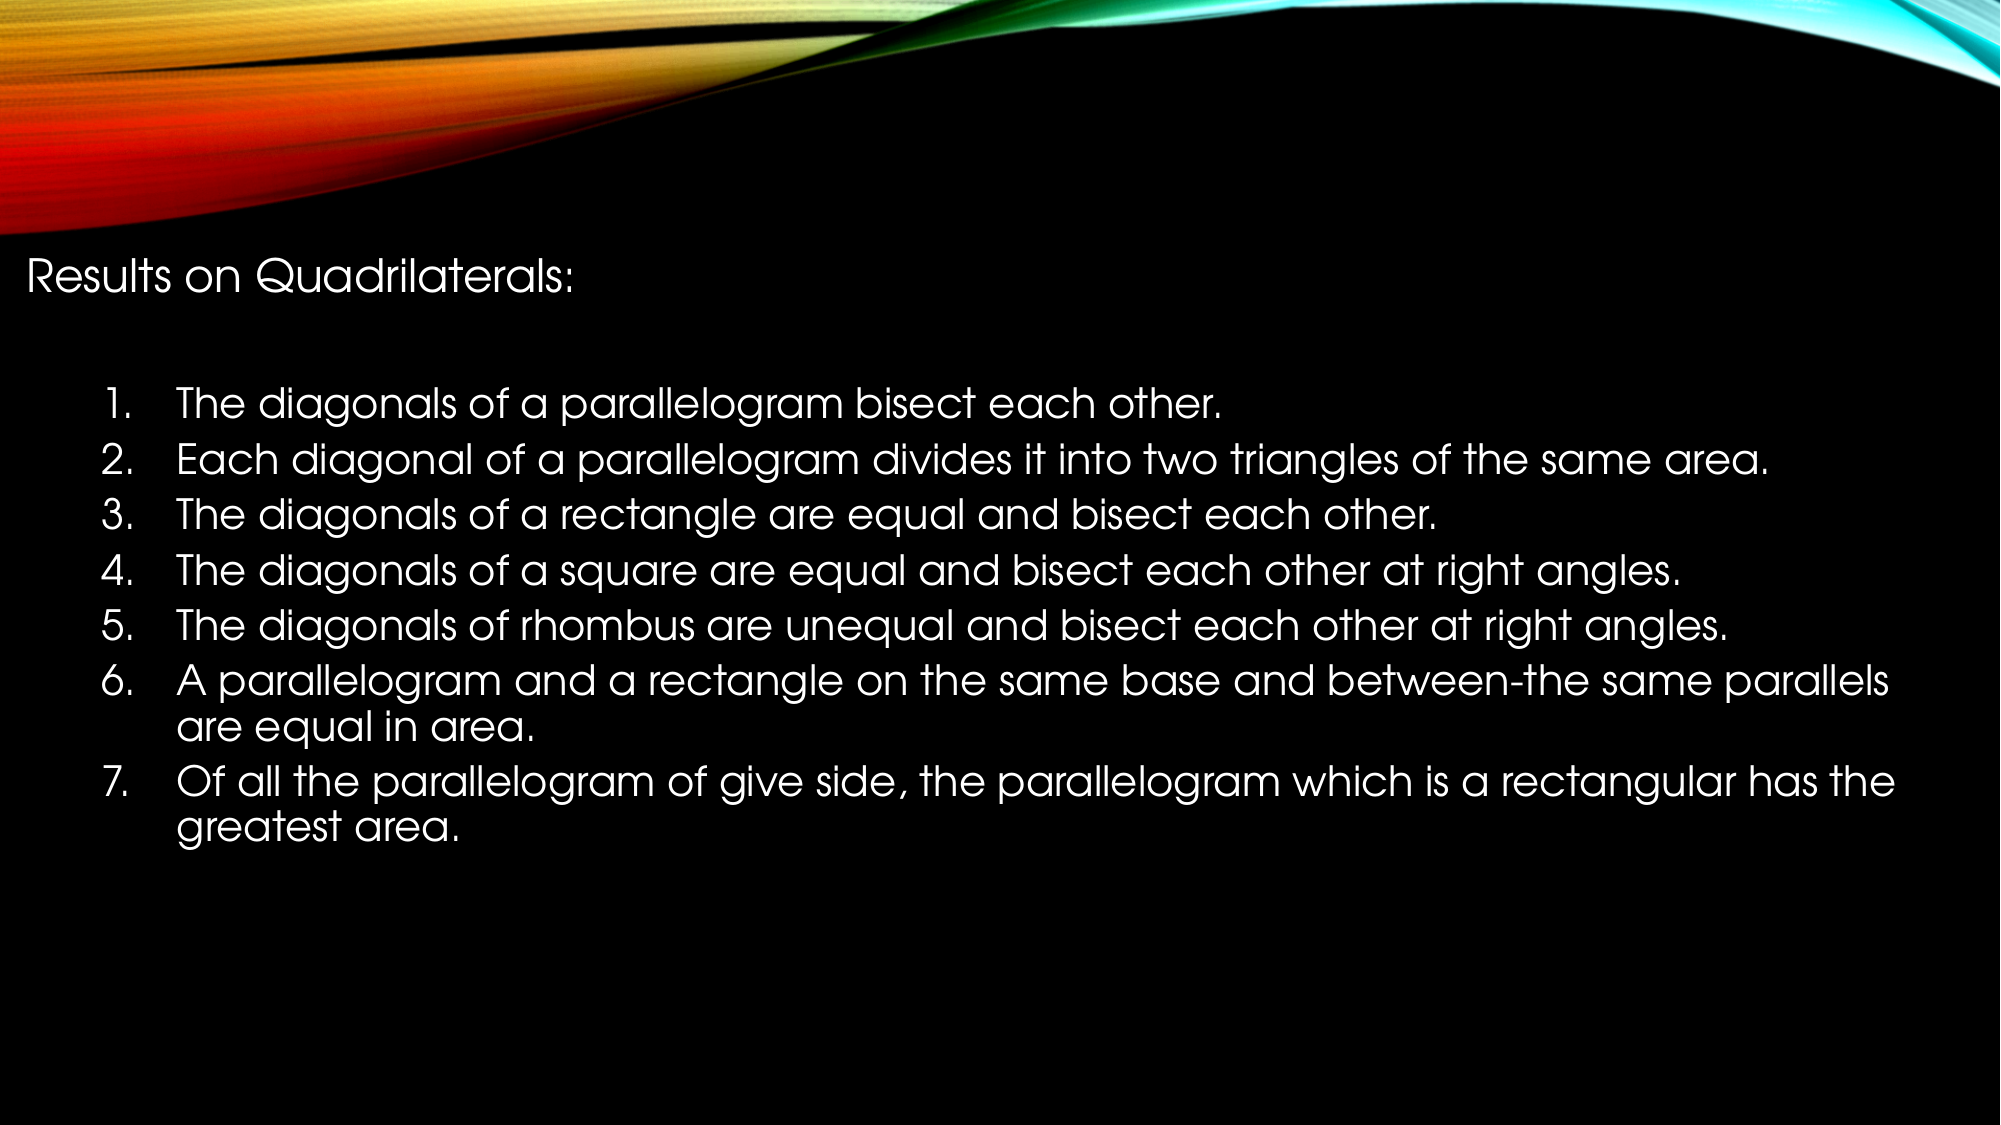

Results on Quadrilaterals:

The diagonals of a parallelogram bisect each other.
Each diagonal of a parallelogram divides it into two triangles of the same area.
The diagonals of a rectangle are equal and bisect each other.
The diagonals of a square are equal and bisect each other at right angles.
The diagonals of rhombus are unequal and bisect each other at right angles.
A parallelogram and a rectangle on the same base and between-the same parallels are equal in area.
Of all the parallelogram of give side, the parallelogram which is a rectangular has the greatest area.